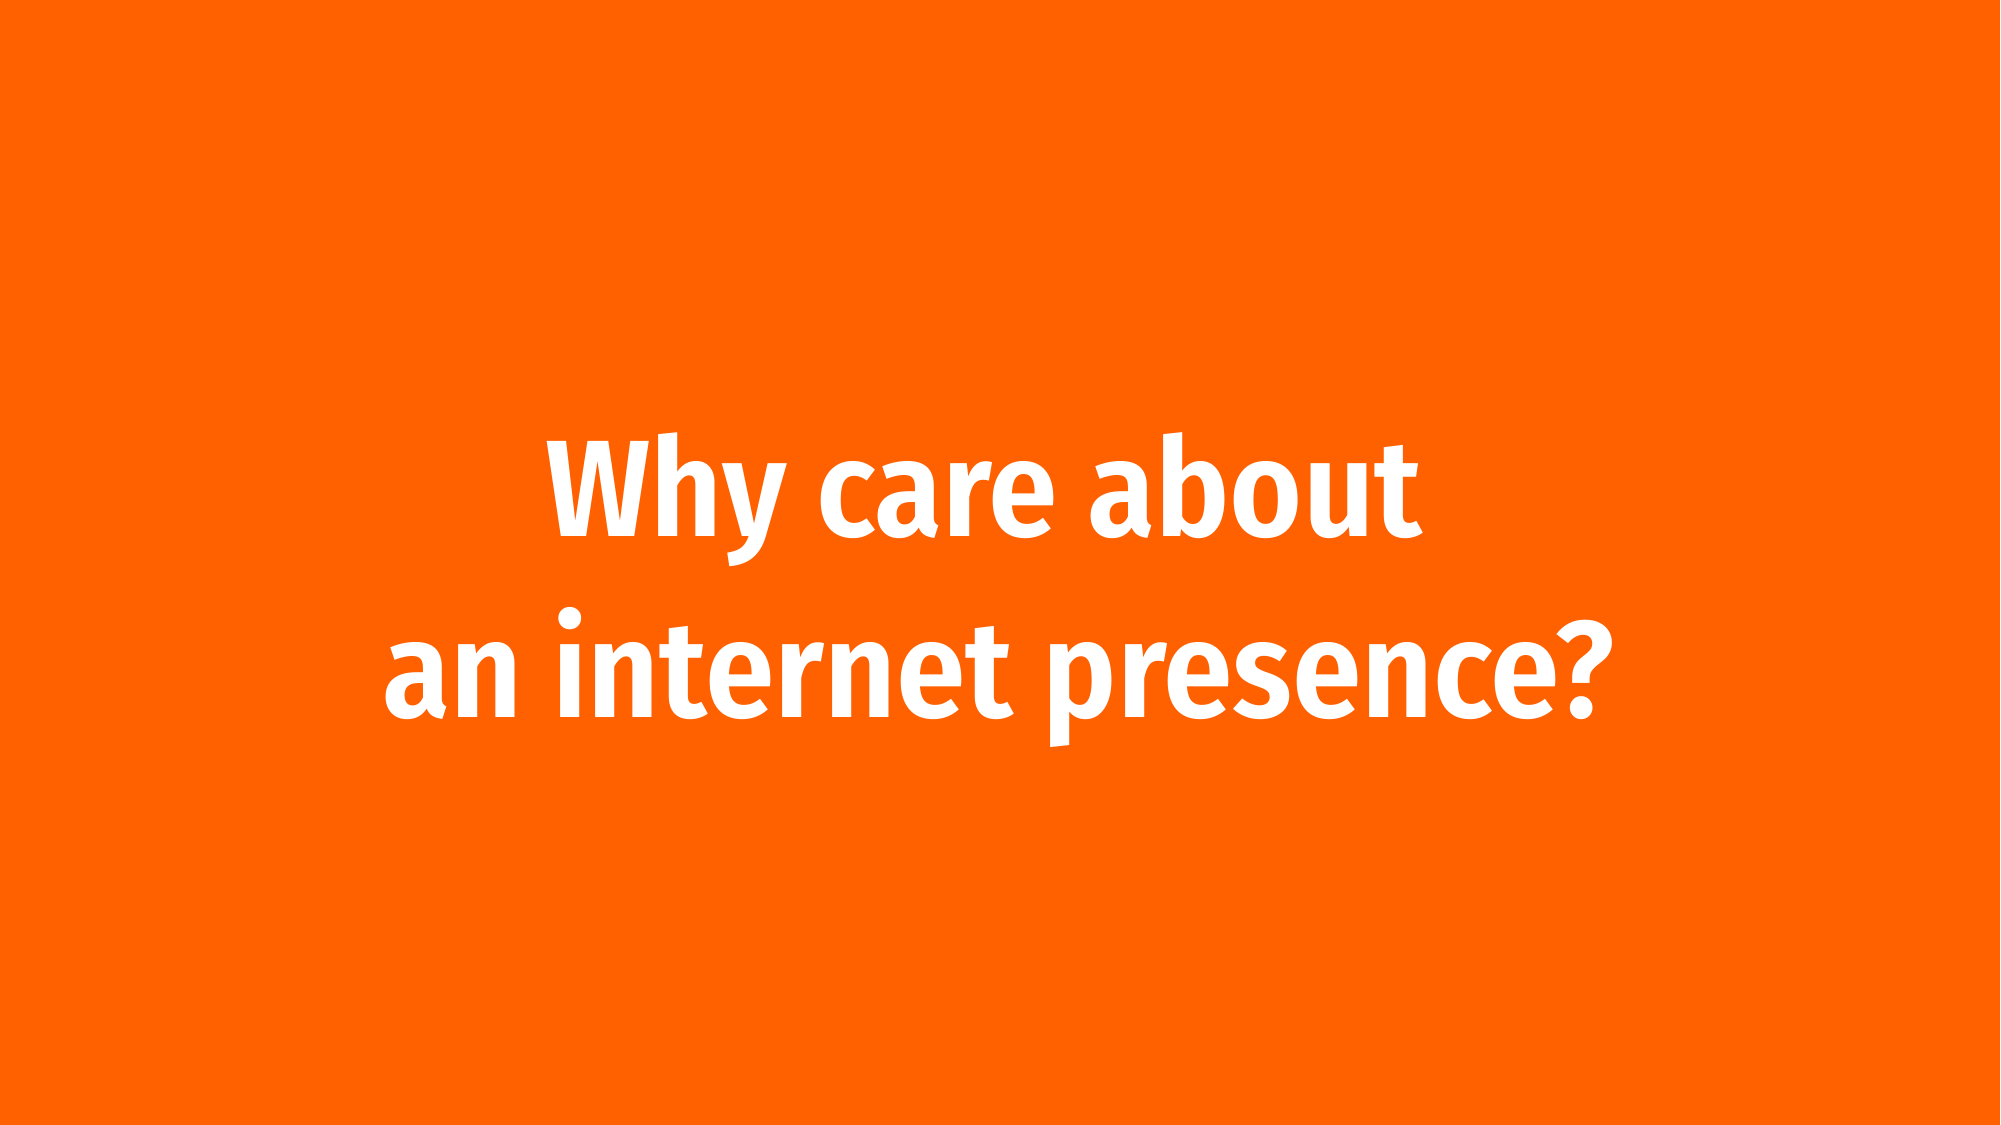

# Why care about an internet presence?